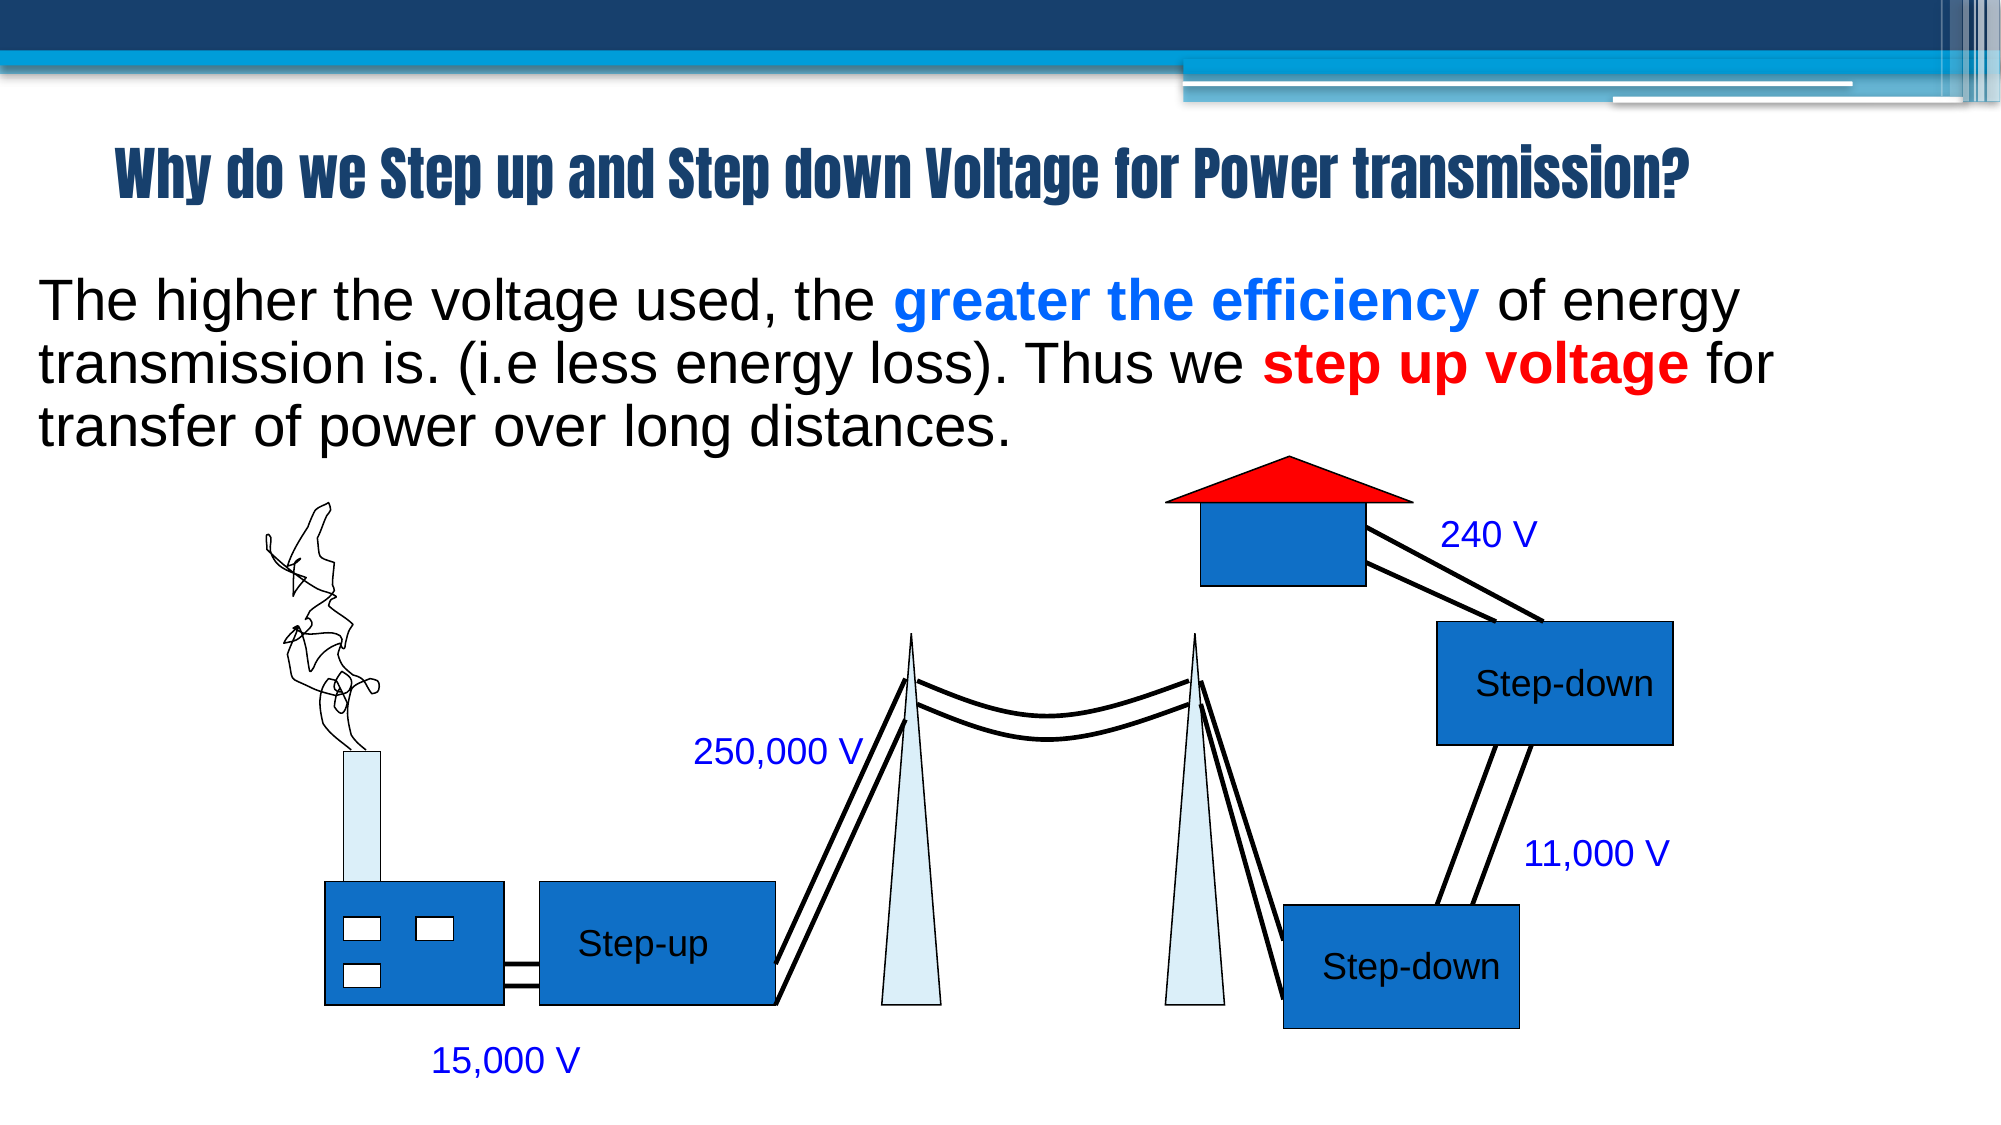

# Why do we Step up and Step down Voltage for Power transmission?
The higher the voltage used, the greater the efficiency of energy transmission is. (i.e less energy loss). Thus we step up voltage for transfer of power over long distances.

240 V

Step-down

250,000 V

11,000 V

Step-up

Step-down

15,000 V